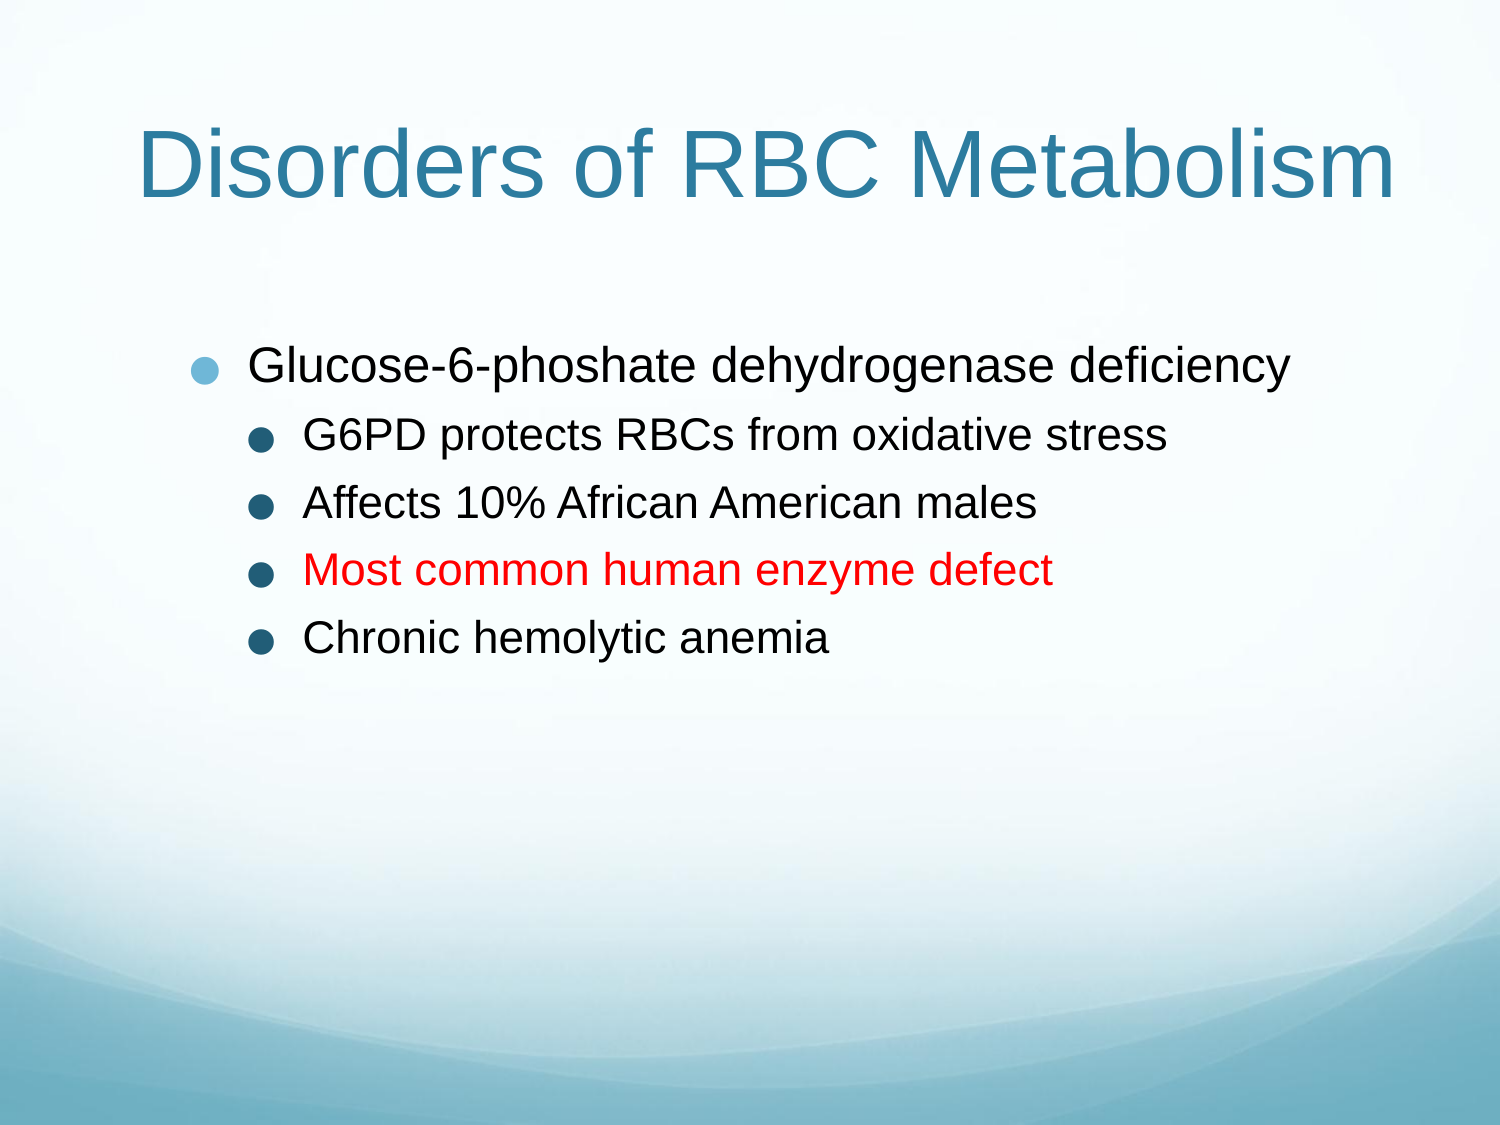

# Disorders of RBC Metabolism
Glucose-6-phoshate dehydrogenase deficiency
G6PD protects RBCs from oxidative stress
Affects 10% African American males
Most common human enzyme defect
Chronic hemolytic anemia